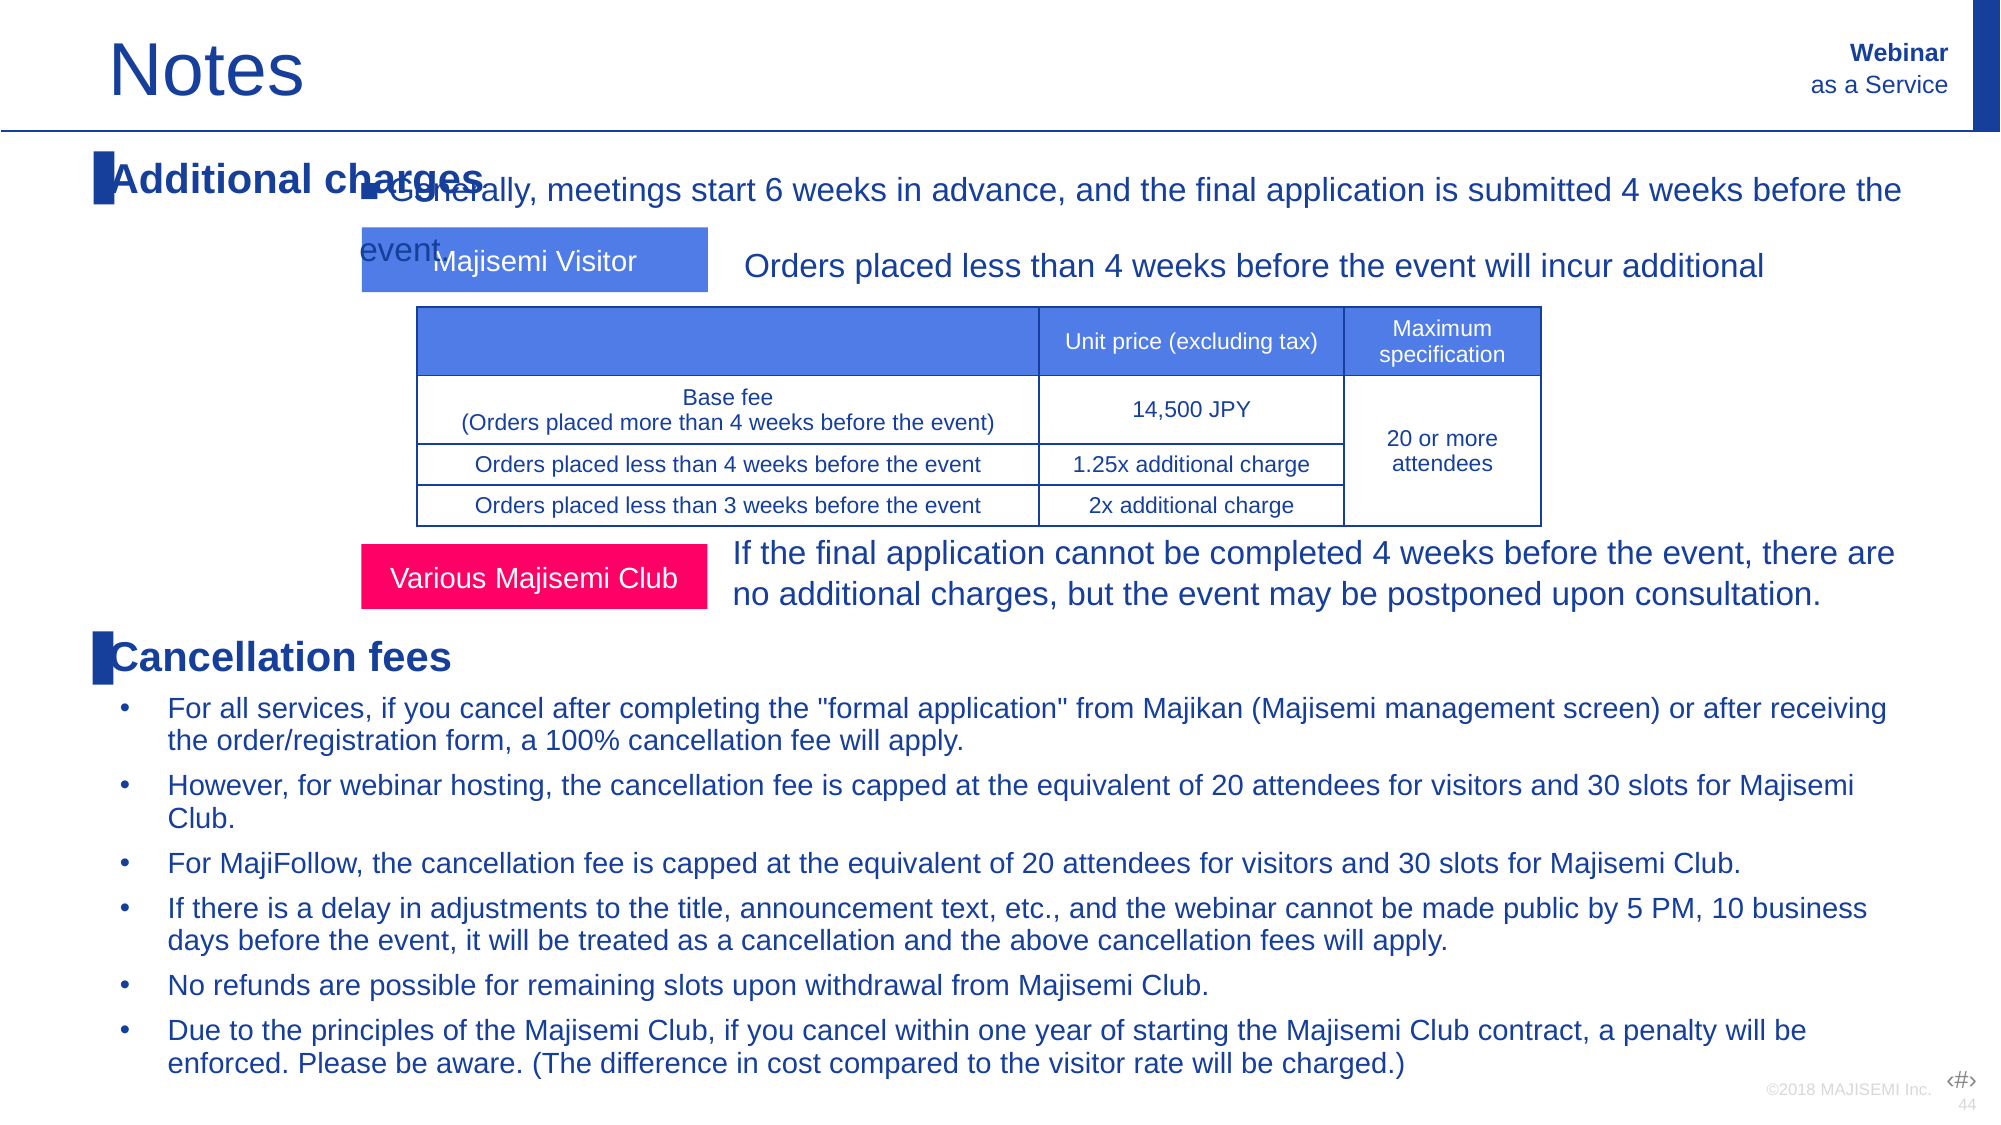

Notes
Webinar
as a Service
■ Generally, meetings start 6 weeks in advance, and the final application is submitted 4 weeks before the event.
Additional charges

Cancellation fees
For all services, if you cancel after completing the "formal application" from Majikan (Majisemi management screen) or after receiving the order/registration form, a 100% cancellation fee will apply.
However, for webinar hosting, the cancellation fee is capped at the equivalent of 20 attendees for visitors and 30 slots for Majisemi Club.
For MajiFollow, the cancellation fee is capped at the equivalent of 20 attendees for visitors and 30 slots for Majisemi Club.
If there is a delay in adjustments to the title, announcement text, etc., and the webinar cannot be made public by 5 PM, 10 business days before the event, it will be treated as a cancellation and the above cancellation fees will apply.
No refunds are possible for remaining slots upon withdrawal from Majisemi Club.
Due to the principles of the Majisemi Club, if you cancel within one year of starting the Majisemi Club contract, a penalty will be enforced. Please be aware. (The difference in cost compared to the visitor rate will be charged.)

Orders placed less than 4 weeks before the event will incur additional charges.
Majisemi Visitor
|  | Unit price (excluding tax) | Maximum specification |
| --- | --- | --- |
| Base fee (Orders placed more than 4 weeks before the event) | 14,500 JPY | 20 or more attendees |
| Orders placed less than 4 weeks before the event | 1.25x additional charge |  |
| Orders placed less than 3 weeks before the event | 2x additional charge |  |
If the final application cannot be completed 4 weeks before the event, there are no additional charges, but the event may be postponed upon consultation.
Various Majisemi Club

©2018 MAJISEMI Inc.
‹#›44